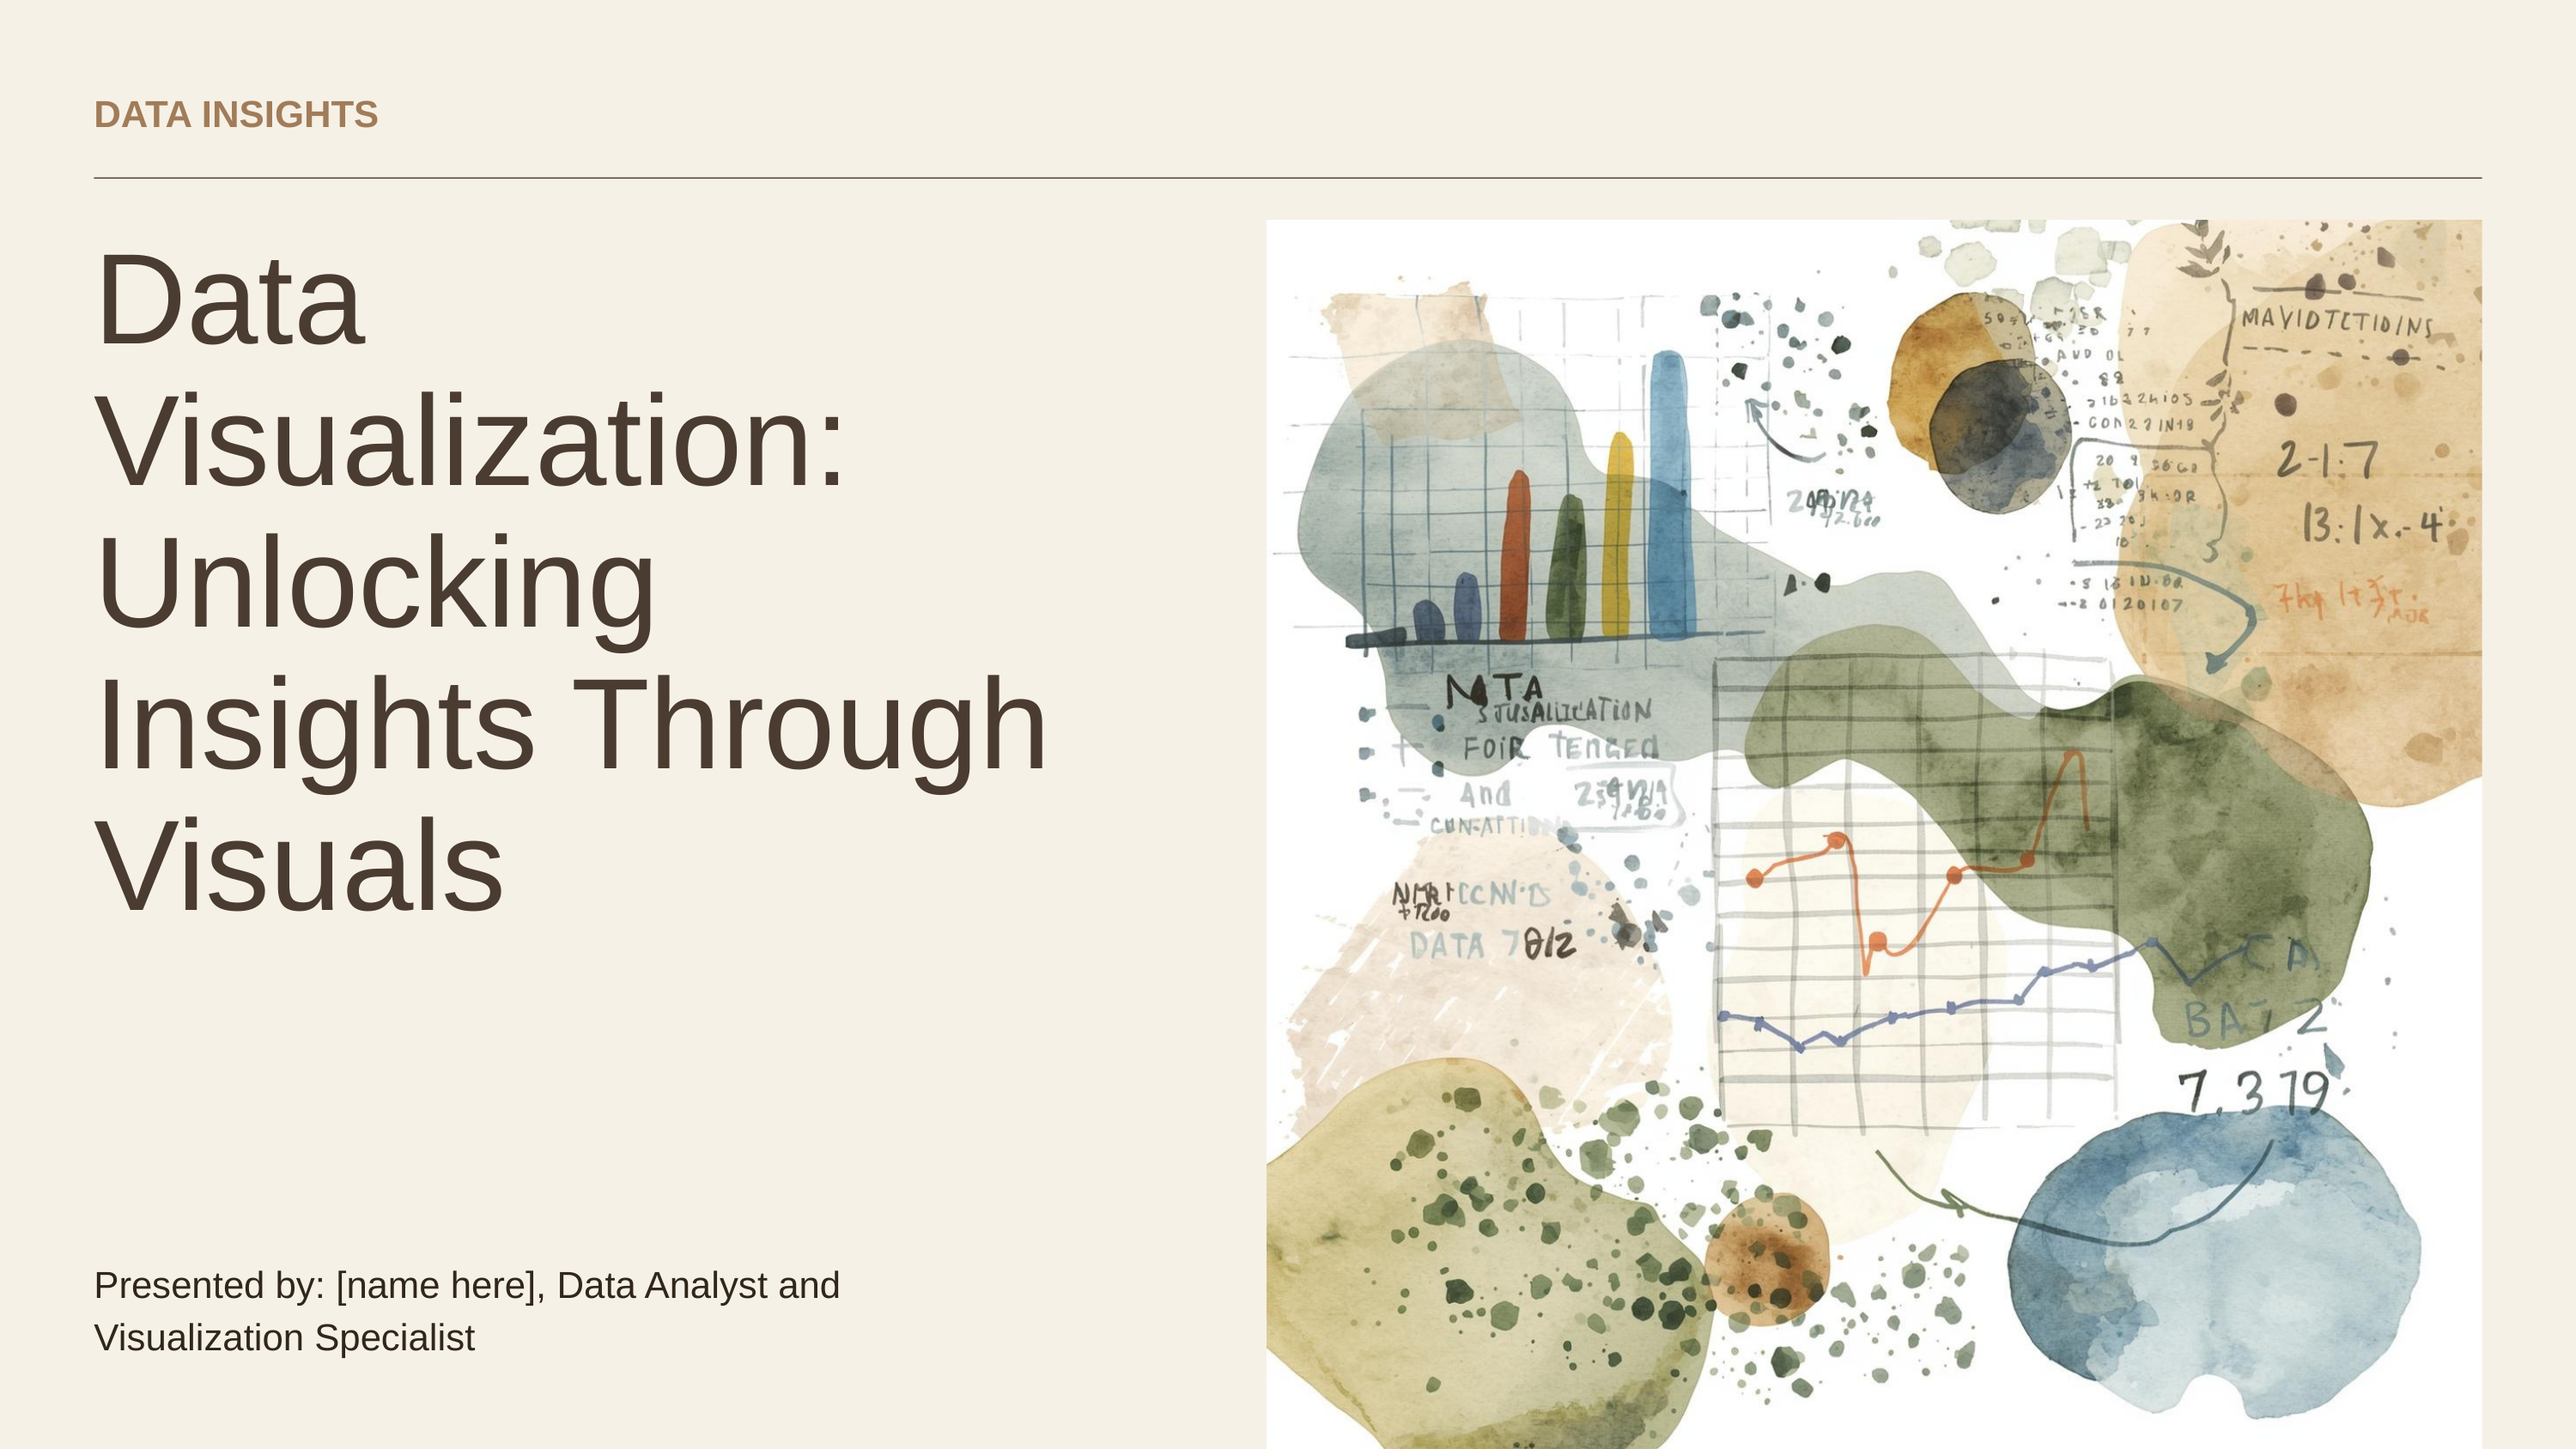

DATA INSIGHTS

Data Visualization: Unlocking Insights Through Visuals
Presented by: [name here], Data Analyst and Visualization Specialist